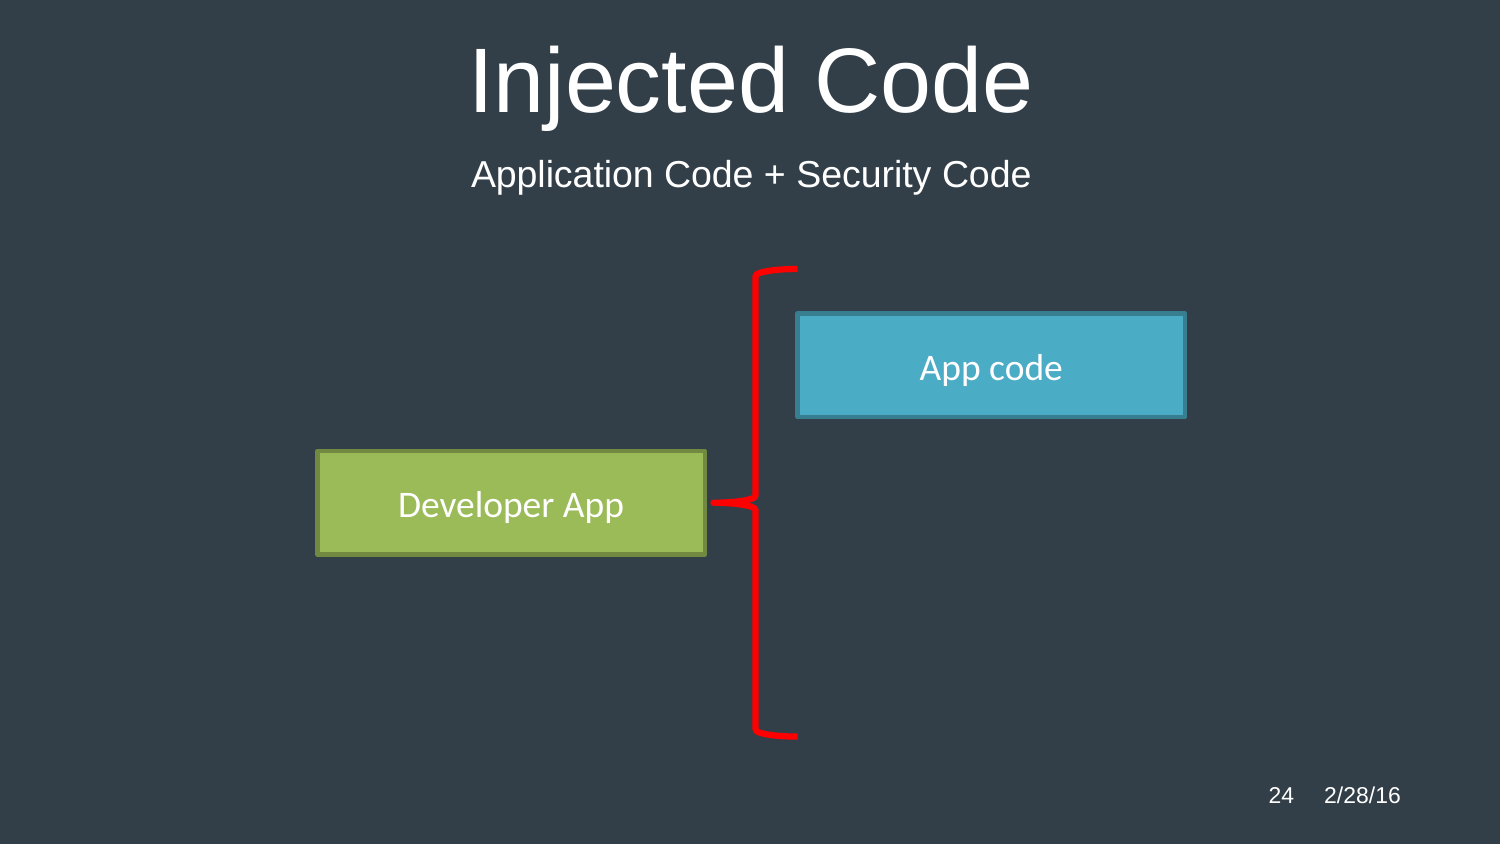

Injected Code
Application Code + Security Code

App code
Developer App
24
2/28/16